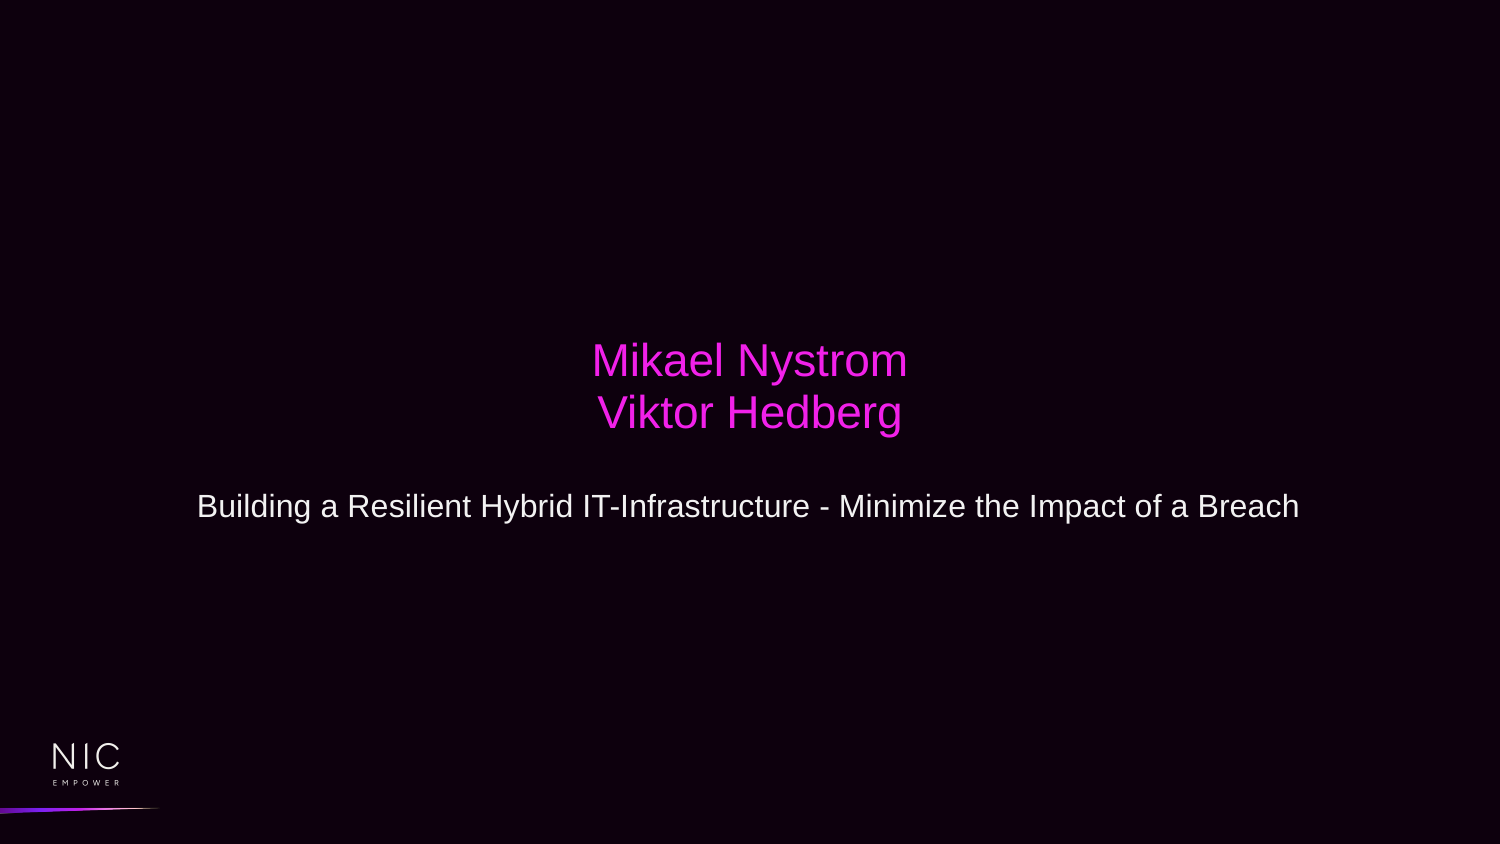

# Mikael Nystrom Viktor Hedberg
Building a Resilient Hybrid IT-Infrastructure - Minimize the Impact of a Breach